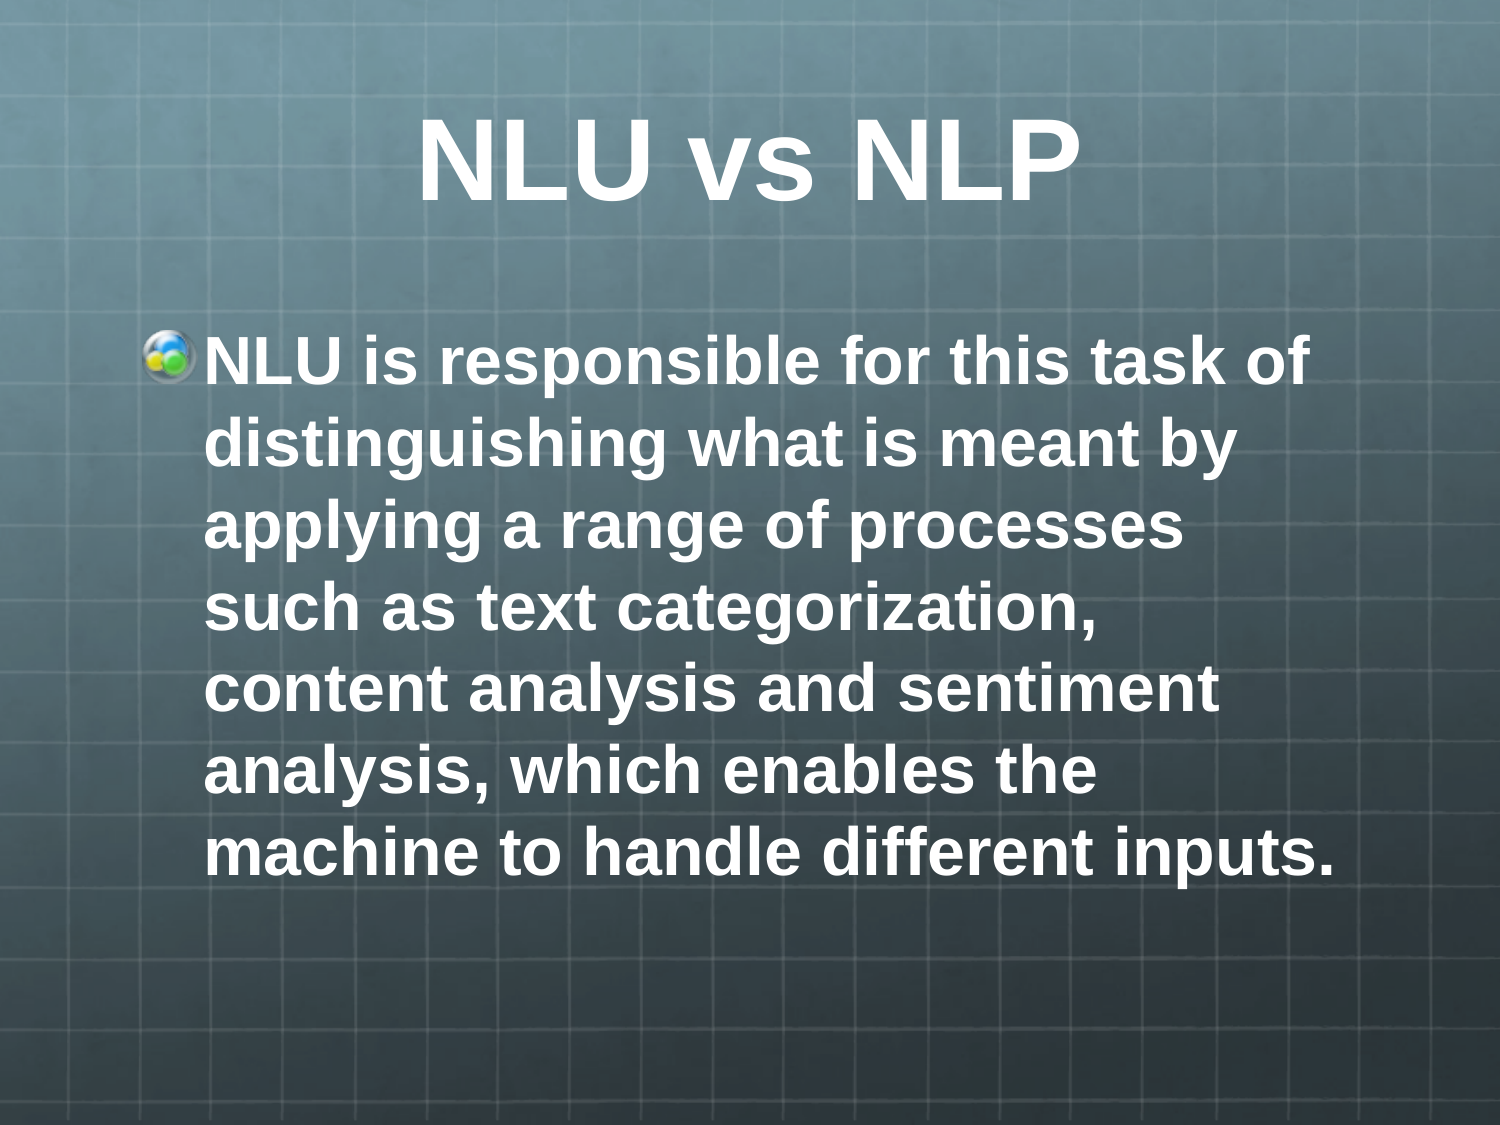

# NLU vs NLP
NLU is responsible for this task of distinguishing what is meant by applying a range of processes such as text categorization, content analysis and sentiment analysis, which enables the machine to handle different inputs.